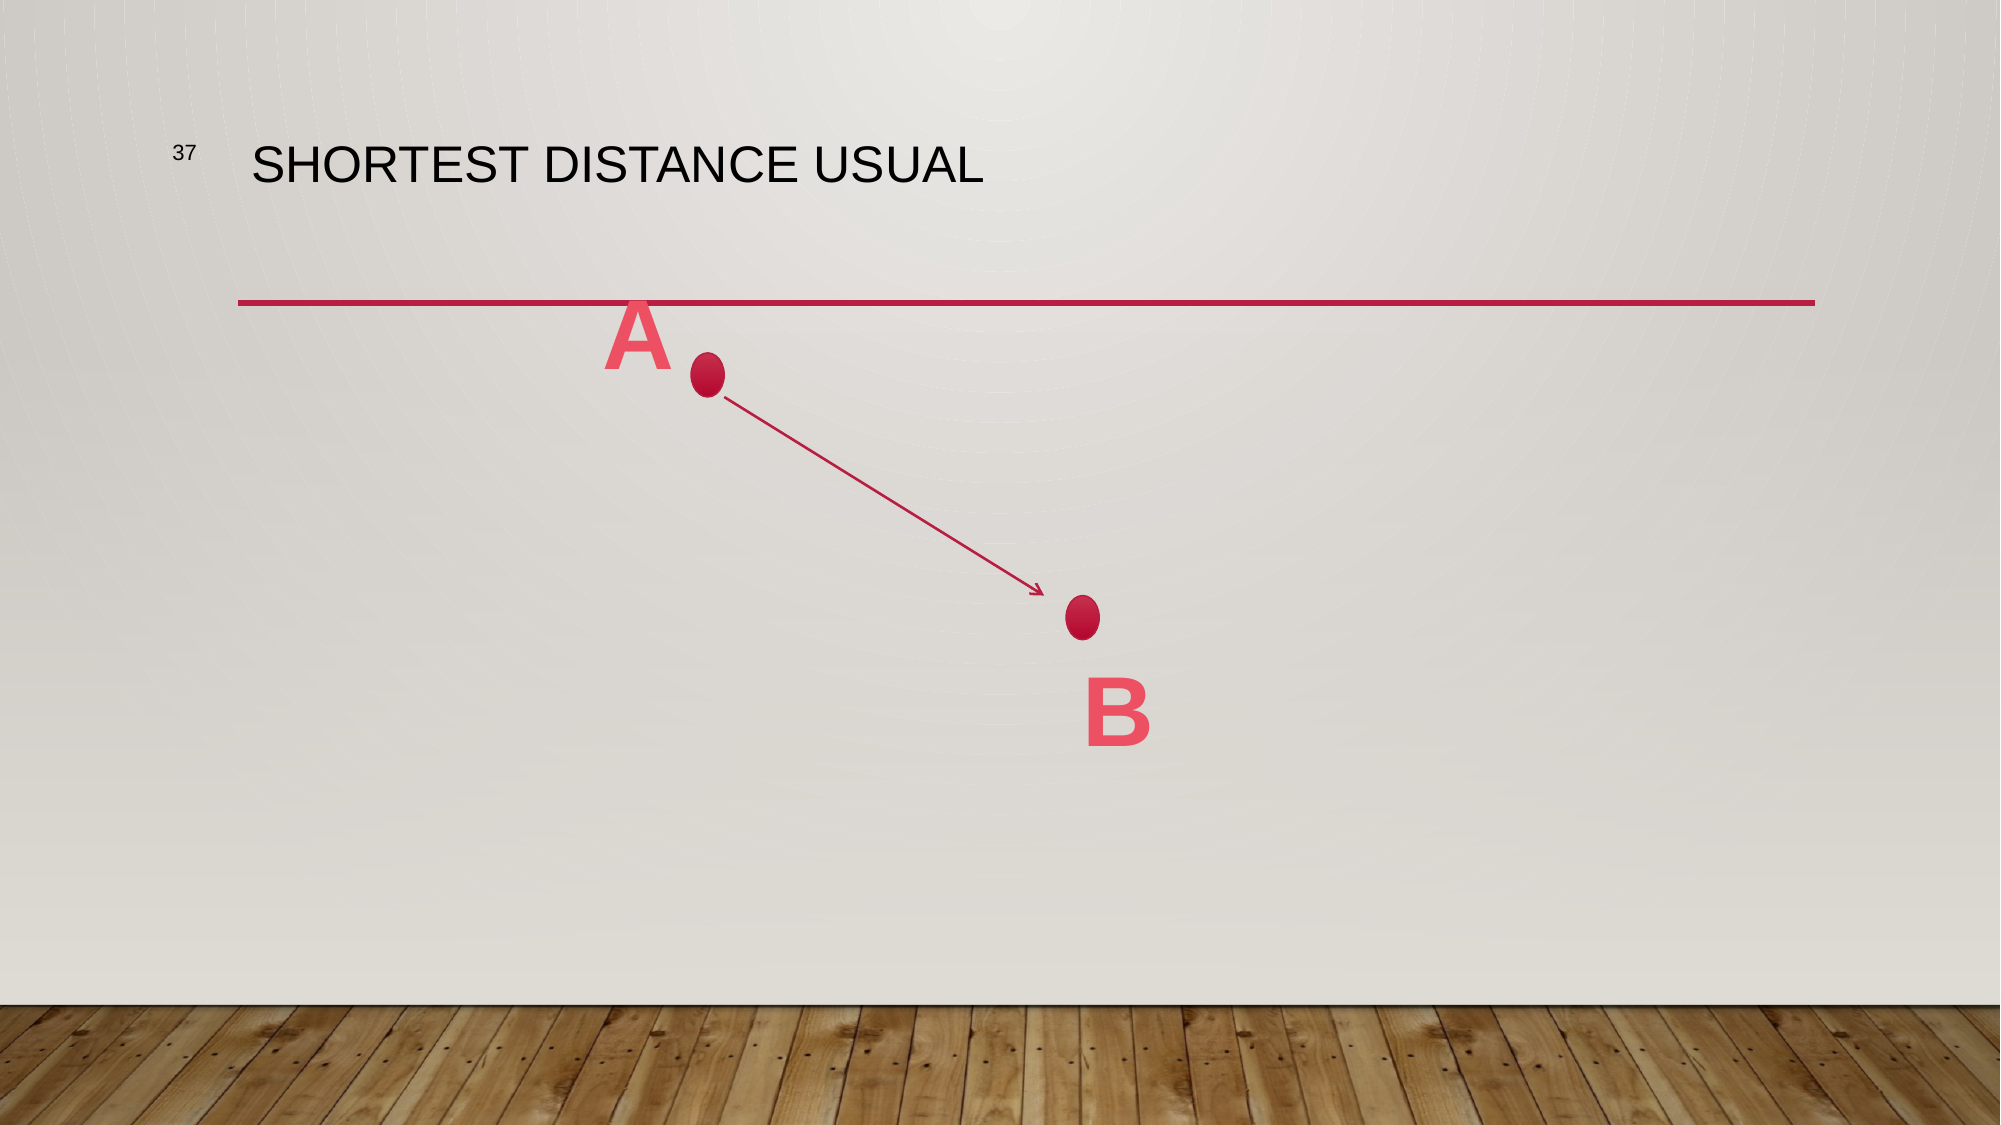

37
# Shortest Distance Usual
A

B